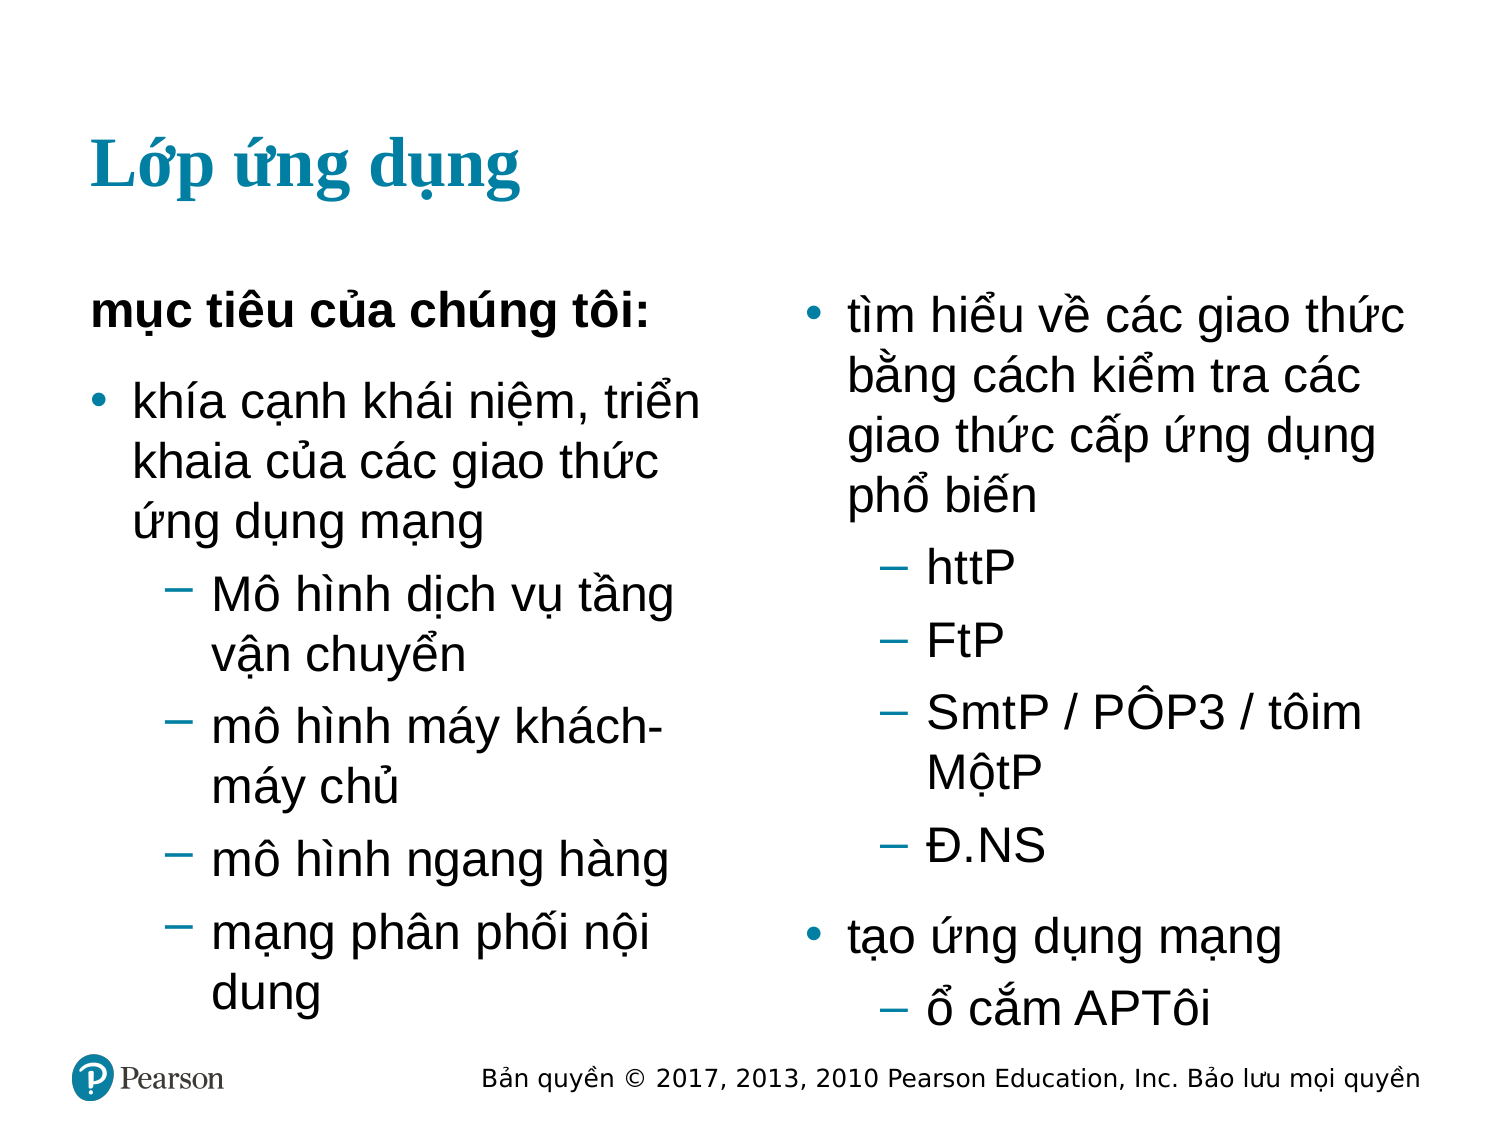

# Lớp ứng dụng
tìm hiểu về các giao thức bằng cách kiểm tra các giao thức cấp ứng dụng phổ biến
h t t P
F t P
S m t P / P Ô P3 / tôi m Một P
Đ. N S
tạo ứng dụng mạng
ổ cắm A P Tôi
mục tiêu của chúng tôi:
khía cạnh khái niệm, triển khaia của các giao thức ứng dụng mạng
Mô hình dịch vụ tầng vận chuyển
mô hình máy khách-máy chủ
mô hình ngang hàng
mạng phân phối nội dung